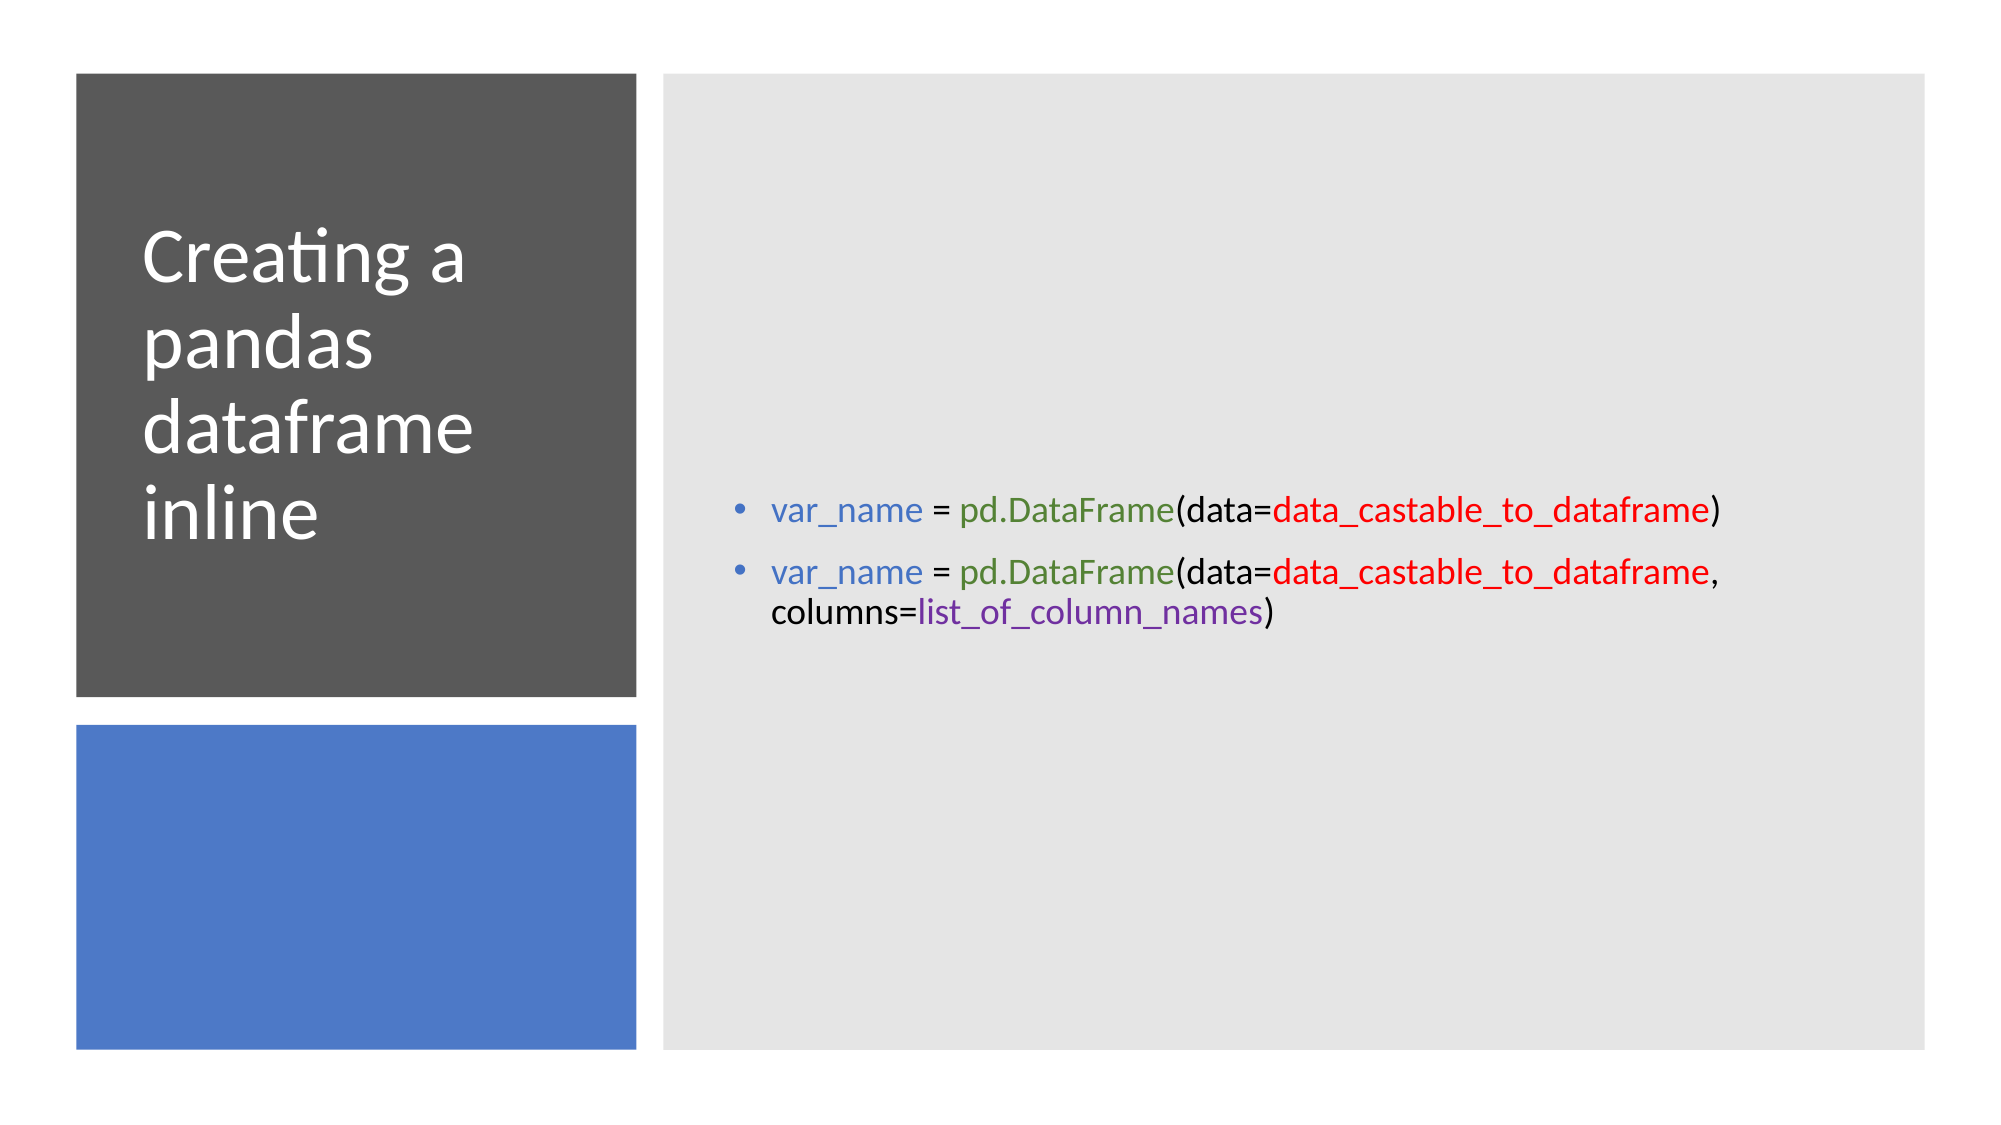

var_name = pd.DataFrame(data=data_castable_to_dataframe)
var_name = pd.DataFrame(data=data_castable_to_dataframe, columns=list_of_column_names)
# Creating a pandas dataframe inline